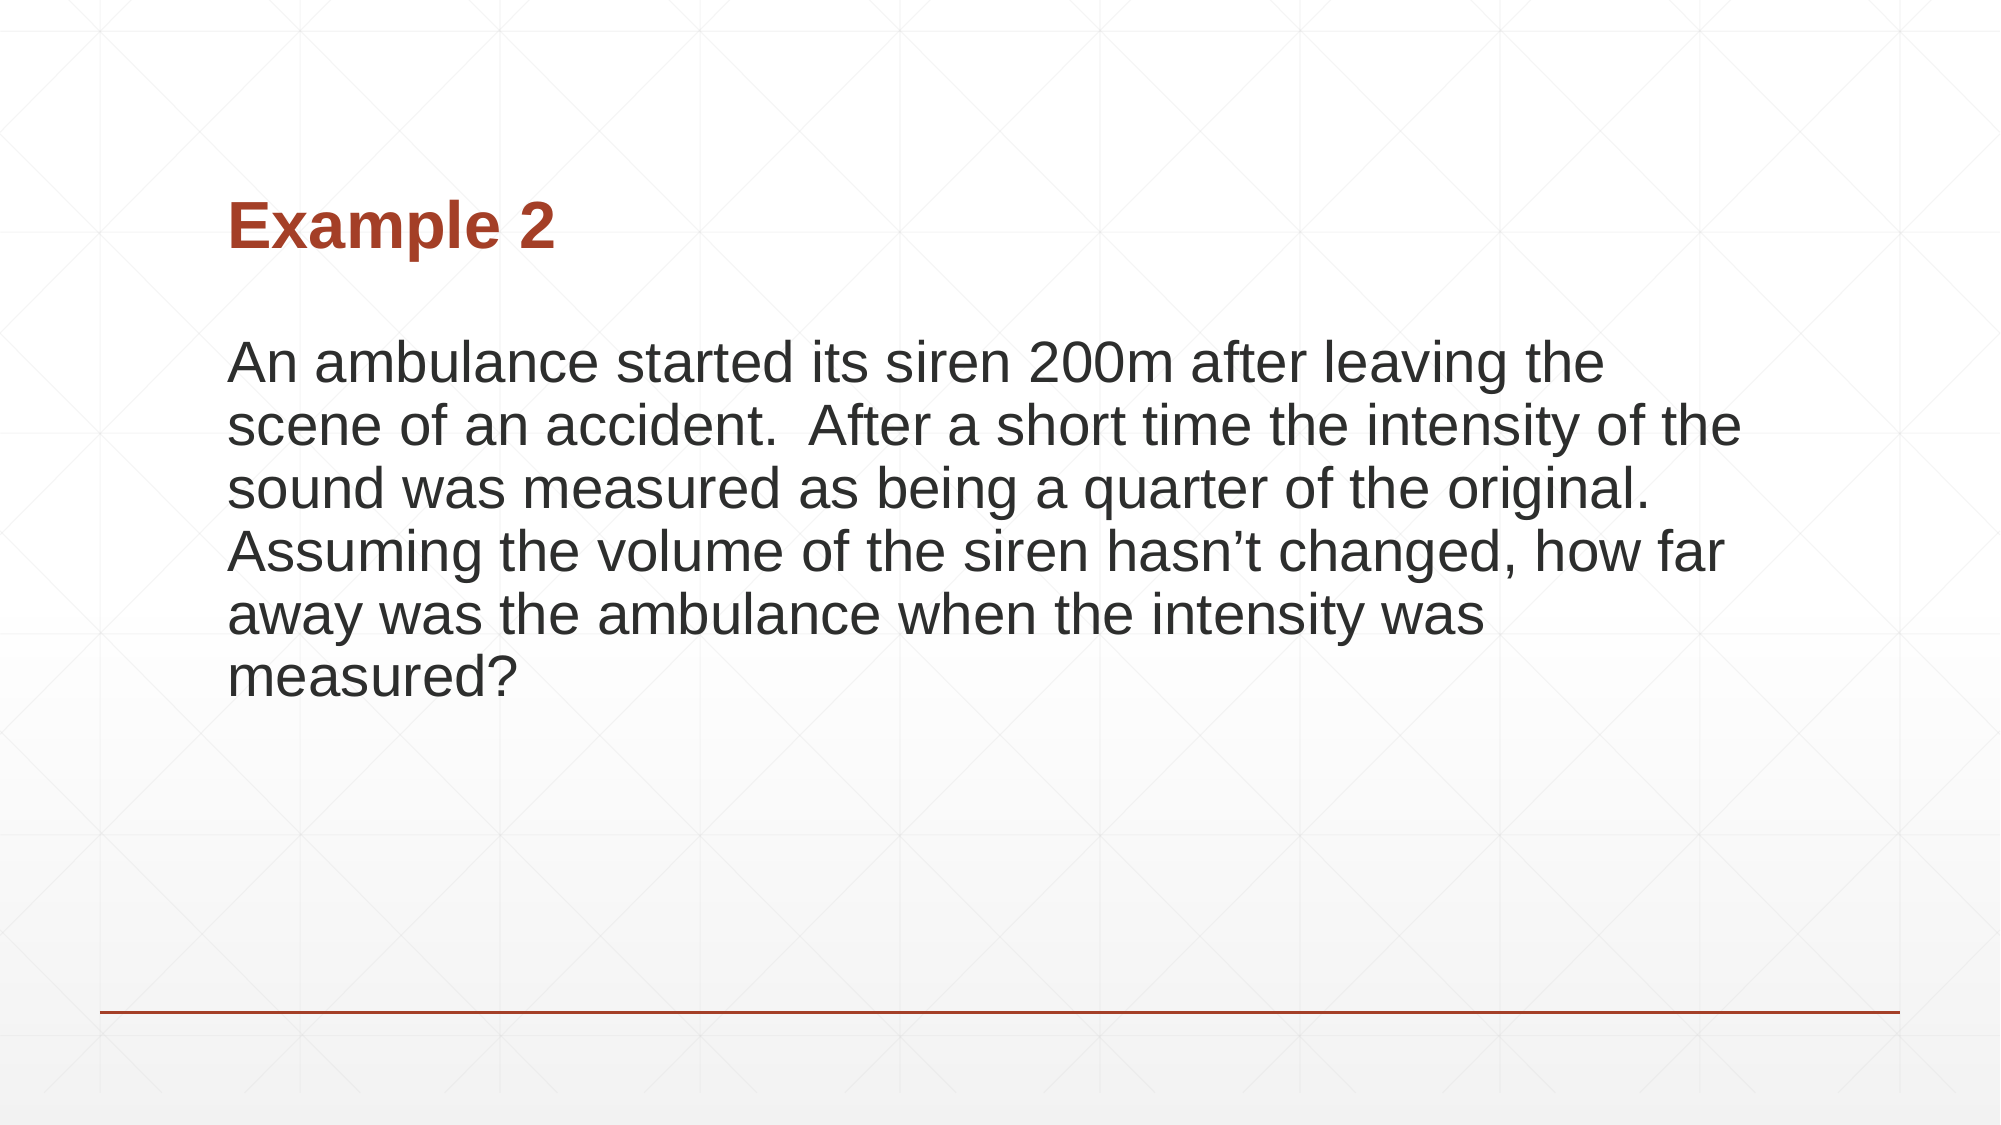

# Example 2
An ambulance started its siren 200m after leaving the scene of an accident.  After a short time the intensity of the sound was measured as being a quarter of the original.  Assuming the volume of the siren hasn’t changed, how far away was the ambulance when the intensity was measured?